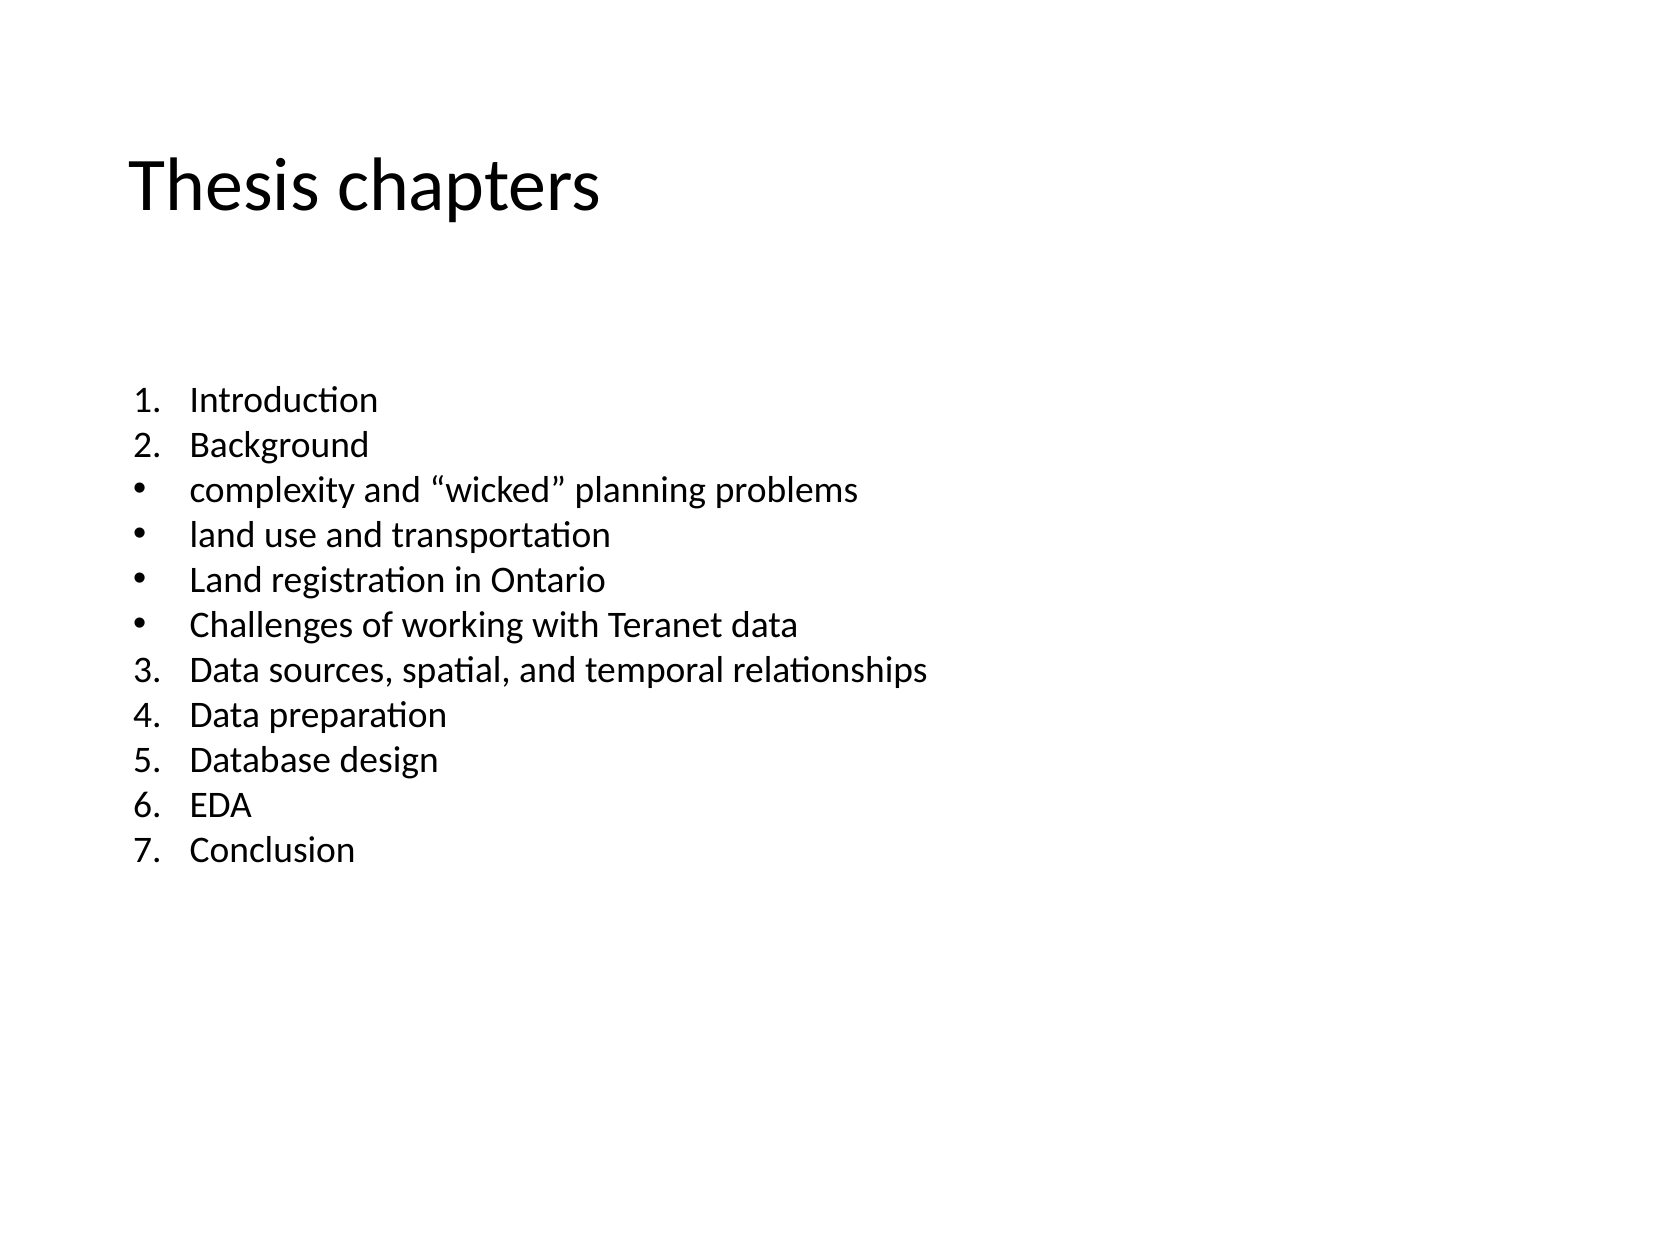

# Thesis chapters
Introduction
Background
complexity and “wicked” planning problems
land use and transportation
Land registration in Ontario
Challenges of working with Teranet data
Data sources, spatial, and temporal relationships
Data preparation
Database design
EDA
Conclusion